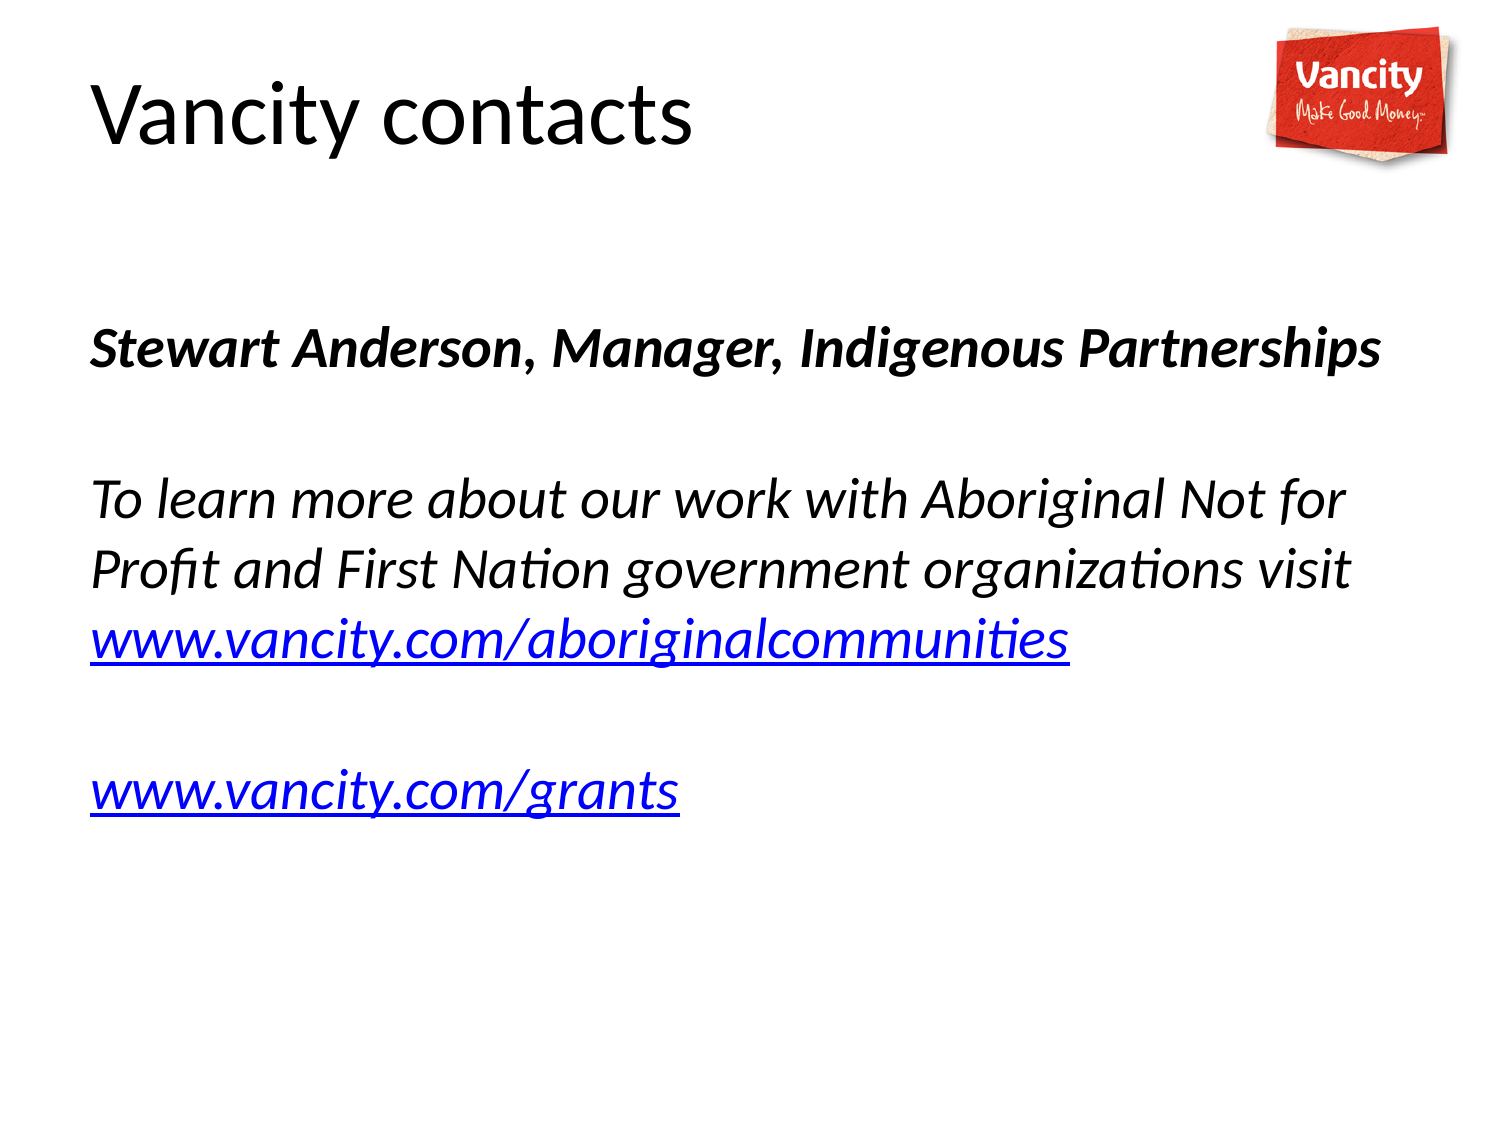

# Vancity contacts

Stewart Anderson, Manager, Indigenous Partnerships
To learn more about our work with Aboriginal Not for Profit and First Nation government organizations visit www.vancity.com/aboriginalcommunities
www.vancity.com/grants